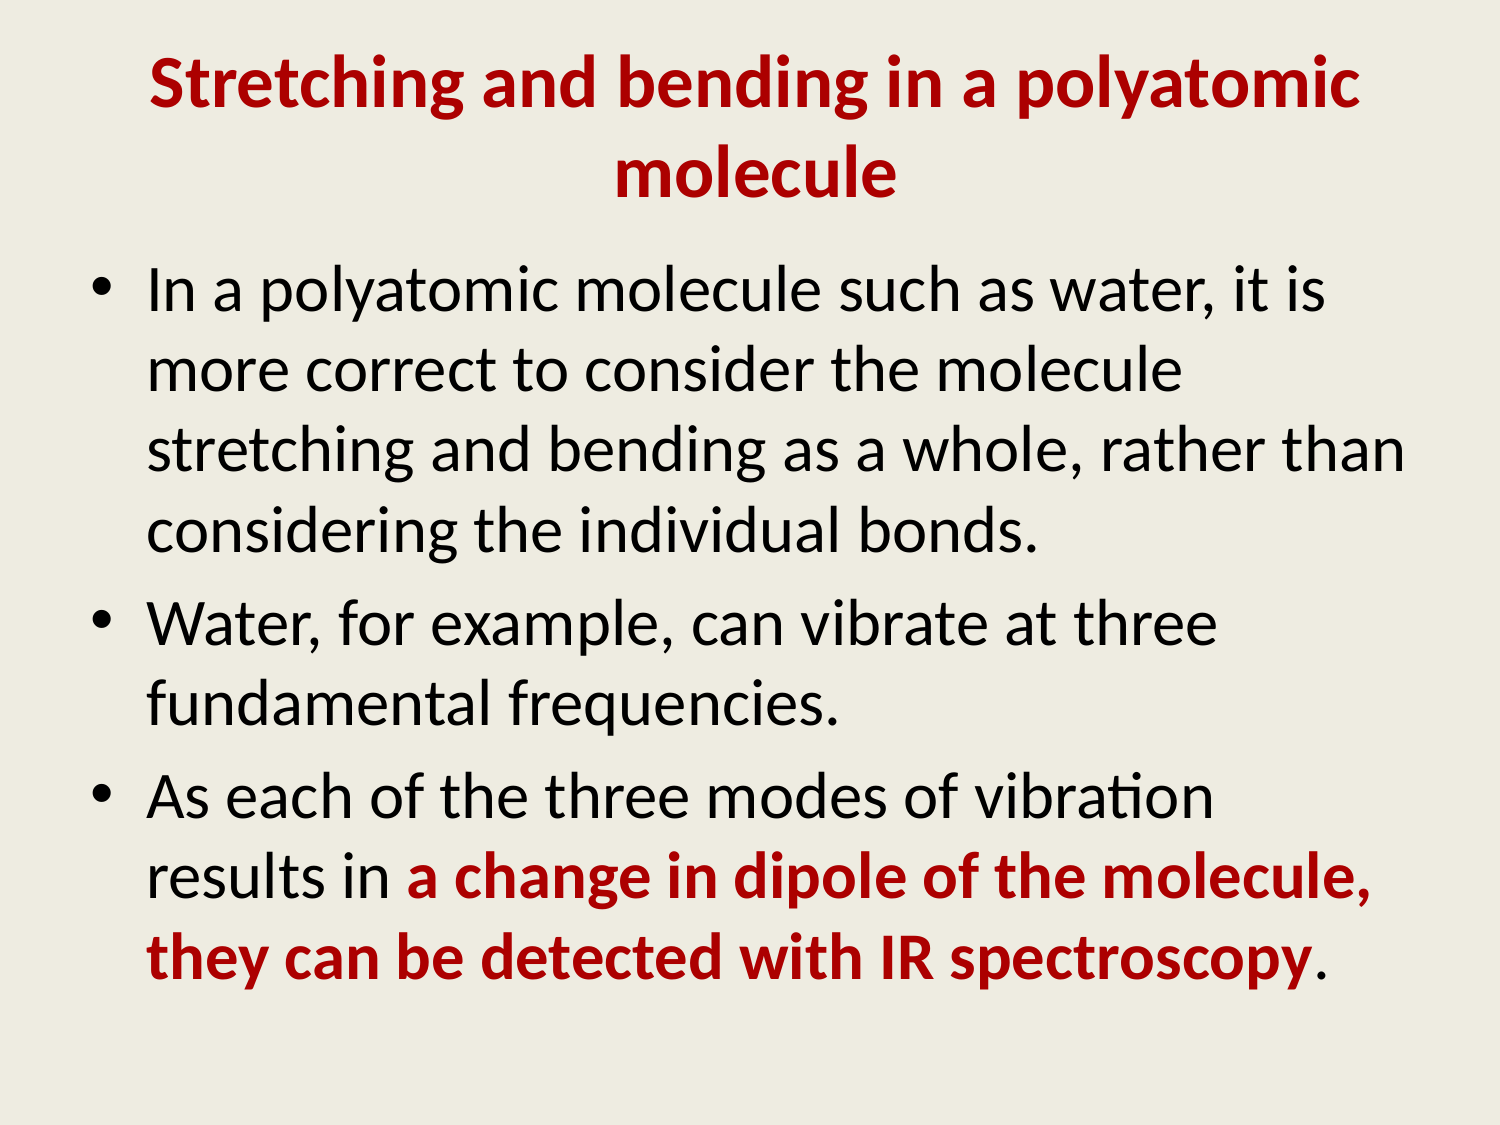

# Stretching and bending in a polyatomic molecule
In a polyatomic molecule such as water, it is more correct to consider the molecule stretching and bending as a whole, rather than considering the individual bonds.
Water, for example, can vibrate at three fundamental frequencies.
As each of the three modes of vibration results in a change in dipole of the molecule, they can be detected with IR spectroscopy.